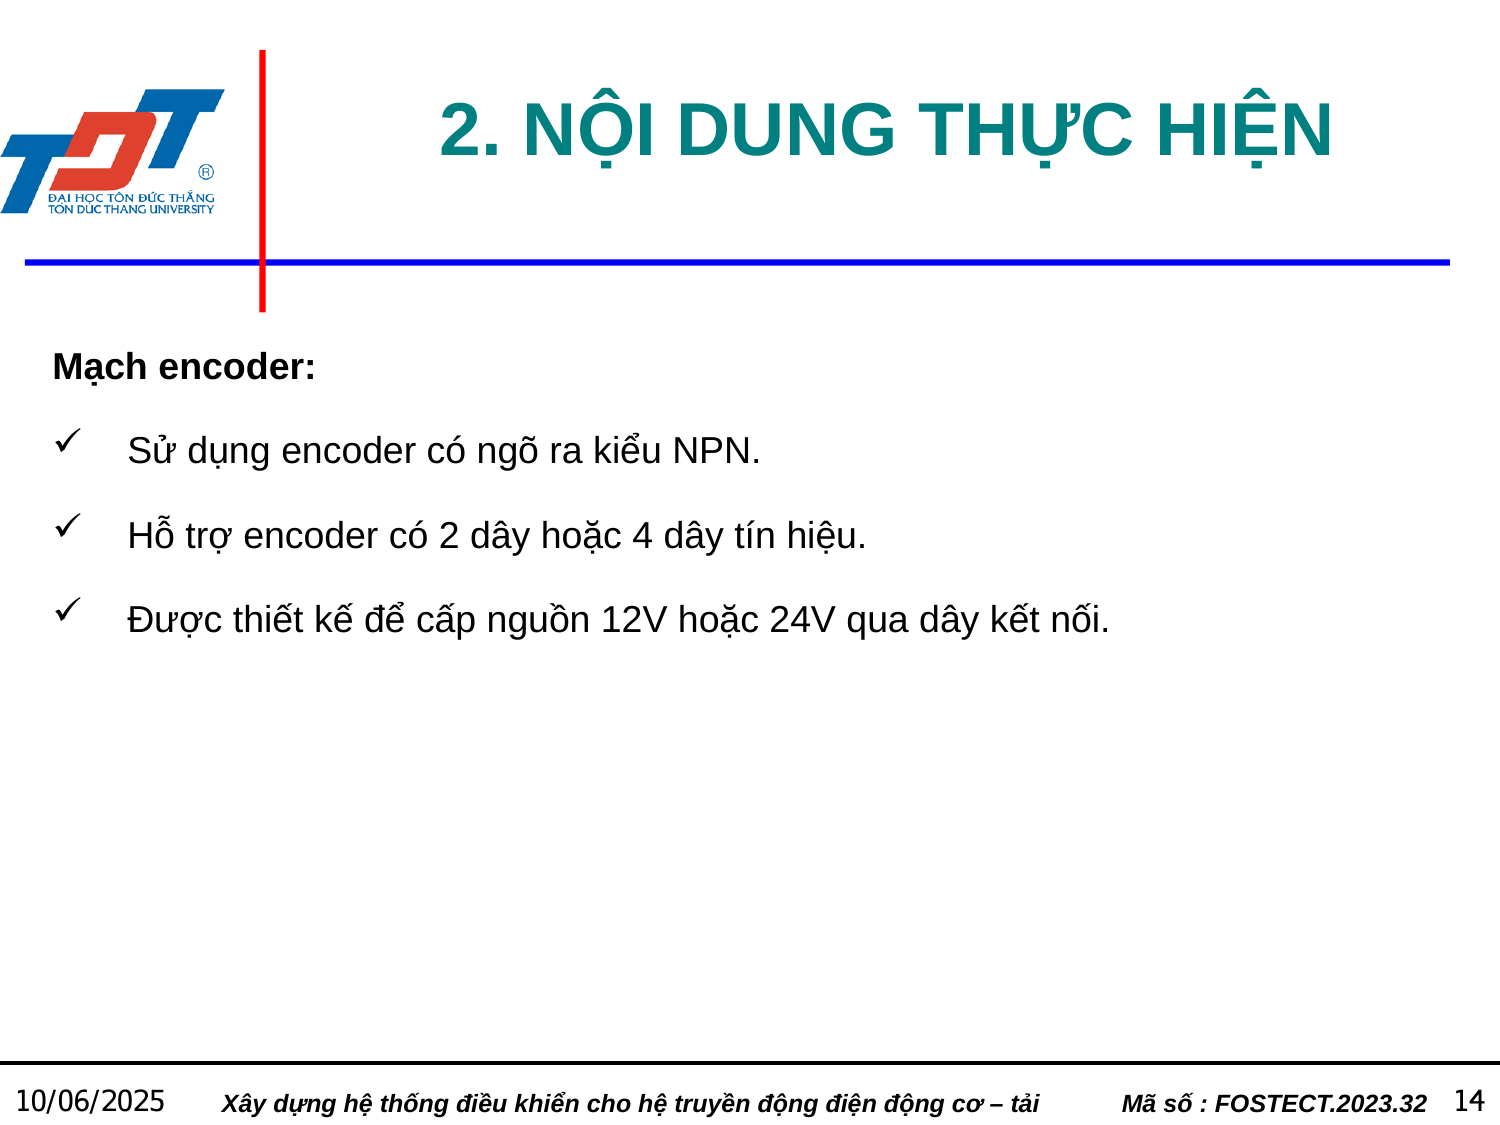

2. NỘI DUNG THỰC HIỆN
Mạch encoder:
Sử dụng encoder có ngõ ra kiểu NPN.
Hỗ trợ encoder có 2 dây hoặc 4 dây tín hiệu.
Được thiết kế để cấp nguồn 12V hoặc 24V qua dây kết nối.
10/06/2025
14

Xây dựng hệ thống điều khiển cho hệ truyền động điện động cơ – tải	Mã số : FOSTECT.2023.32